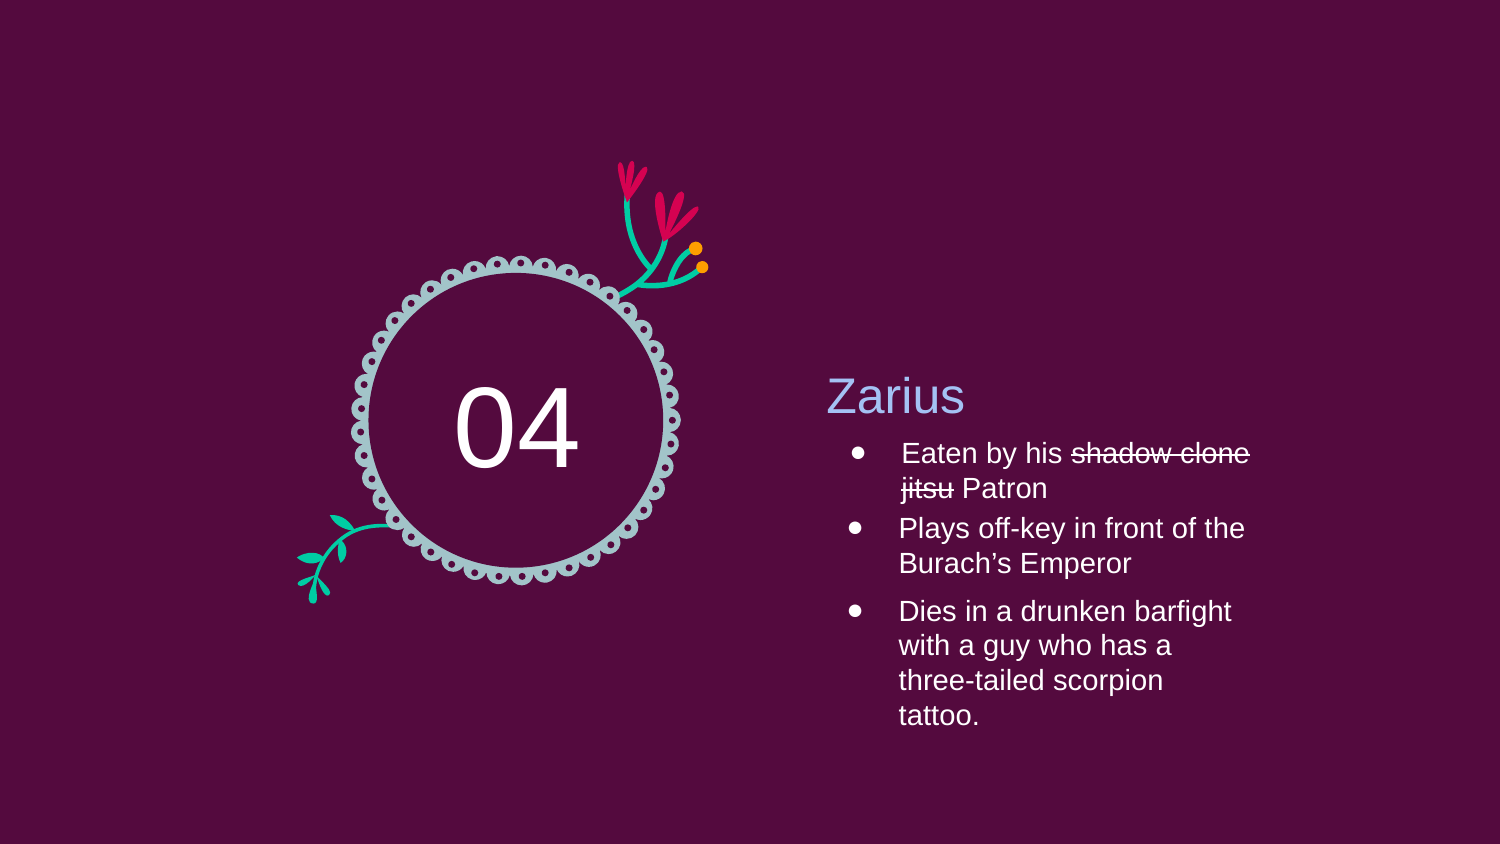

# Zarius
04
Eaten by his shadow clone jitsu Patron

Plays off-key in front of the Burach’s Emperor
Dies in a drunken barfight with a guy who has a three-tailed scorpion tattoo.